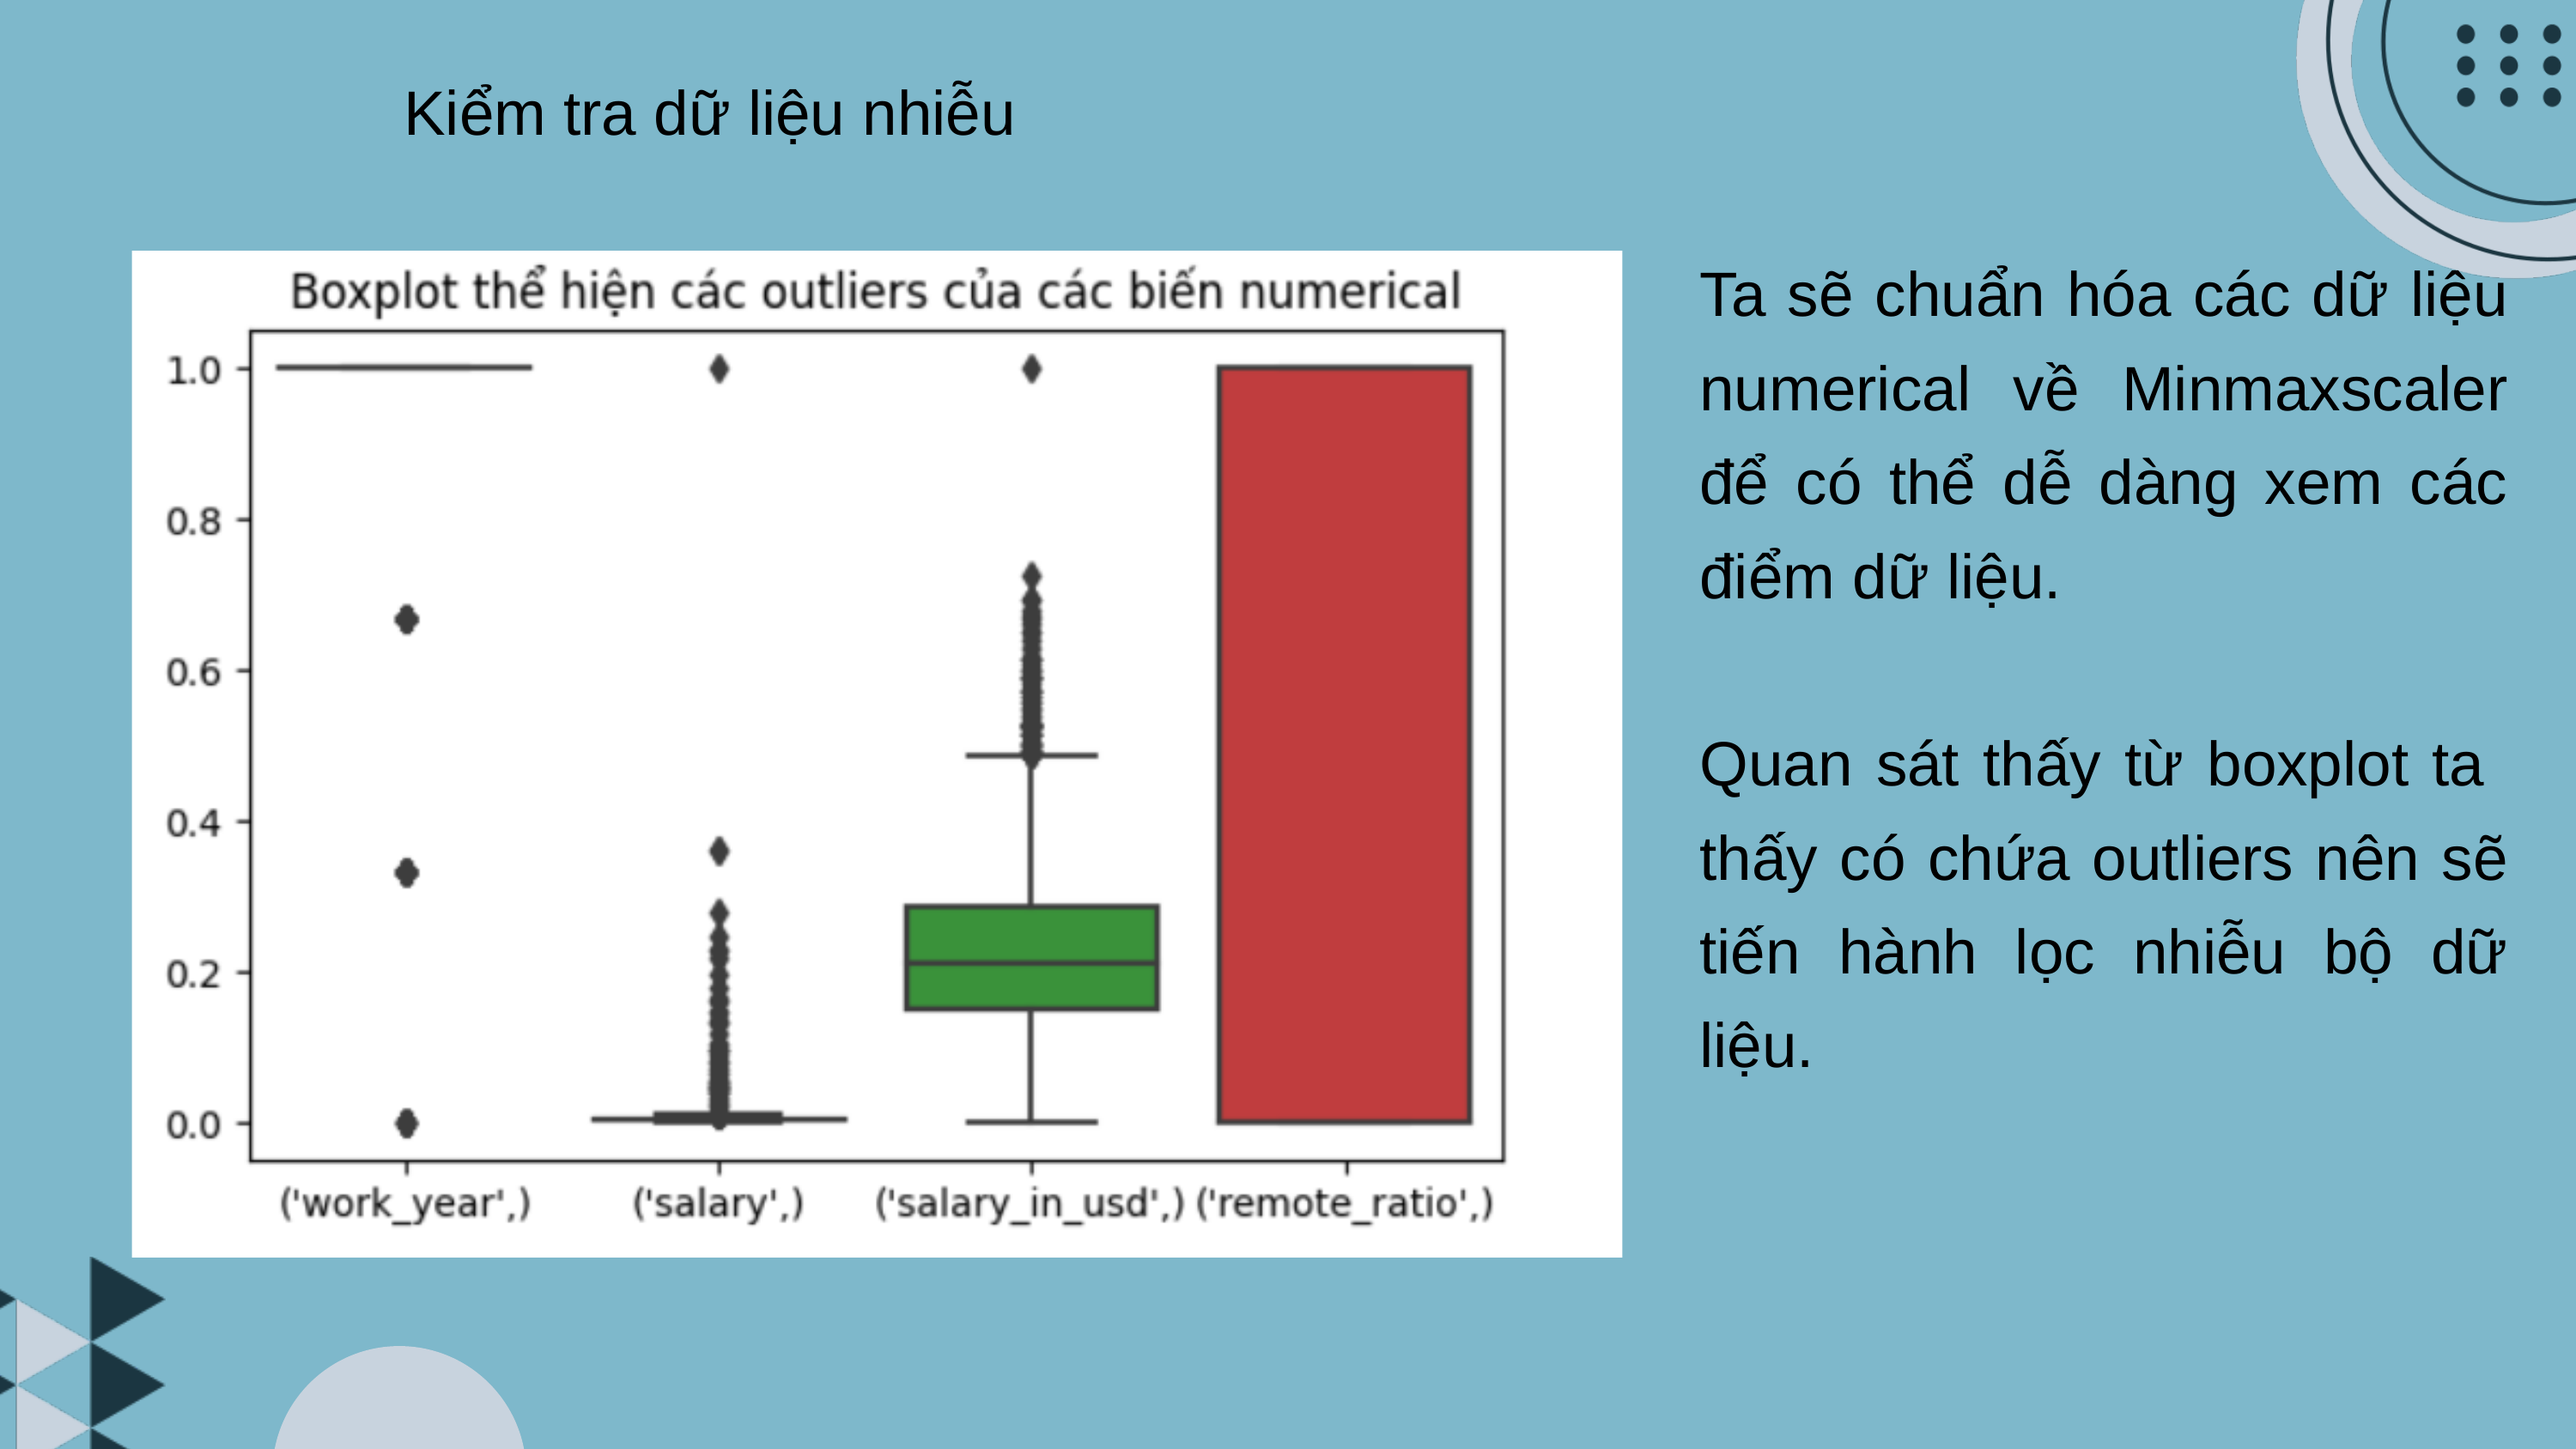

Kiểm tra dữ liệu nhiễu
Ta sẽ chuẩn hóa các dữ liệu numerical về Minmaxscaler để có thể dễ dàng xem các điểm dữ liệu.

Quan sát thấy từ boxplot ta  thấy có chứa outliers nên sẽ tiến hành lọc nhiễu bộ dữ liệu.